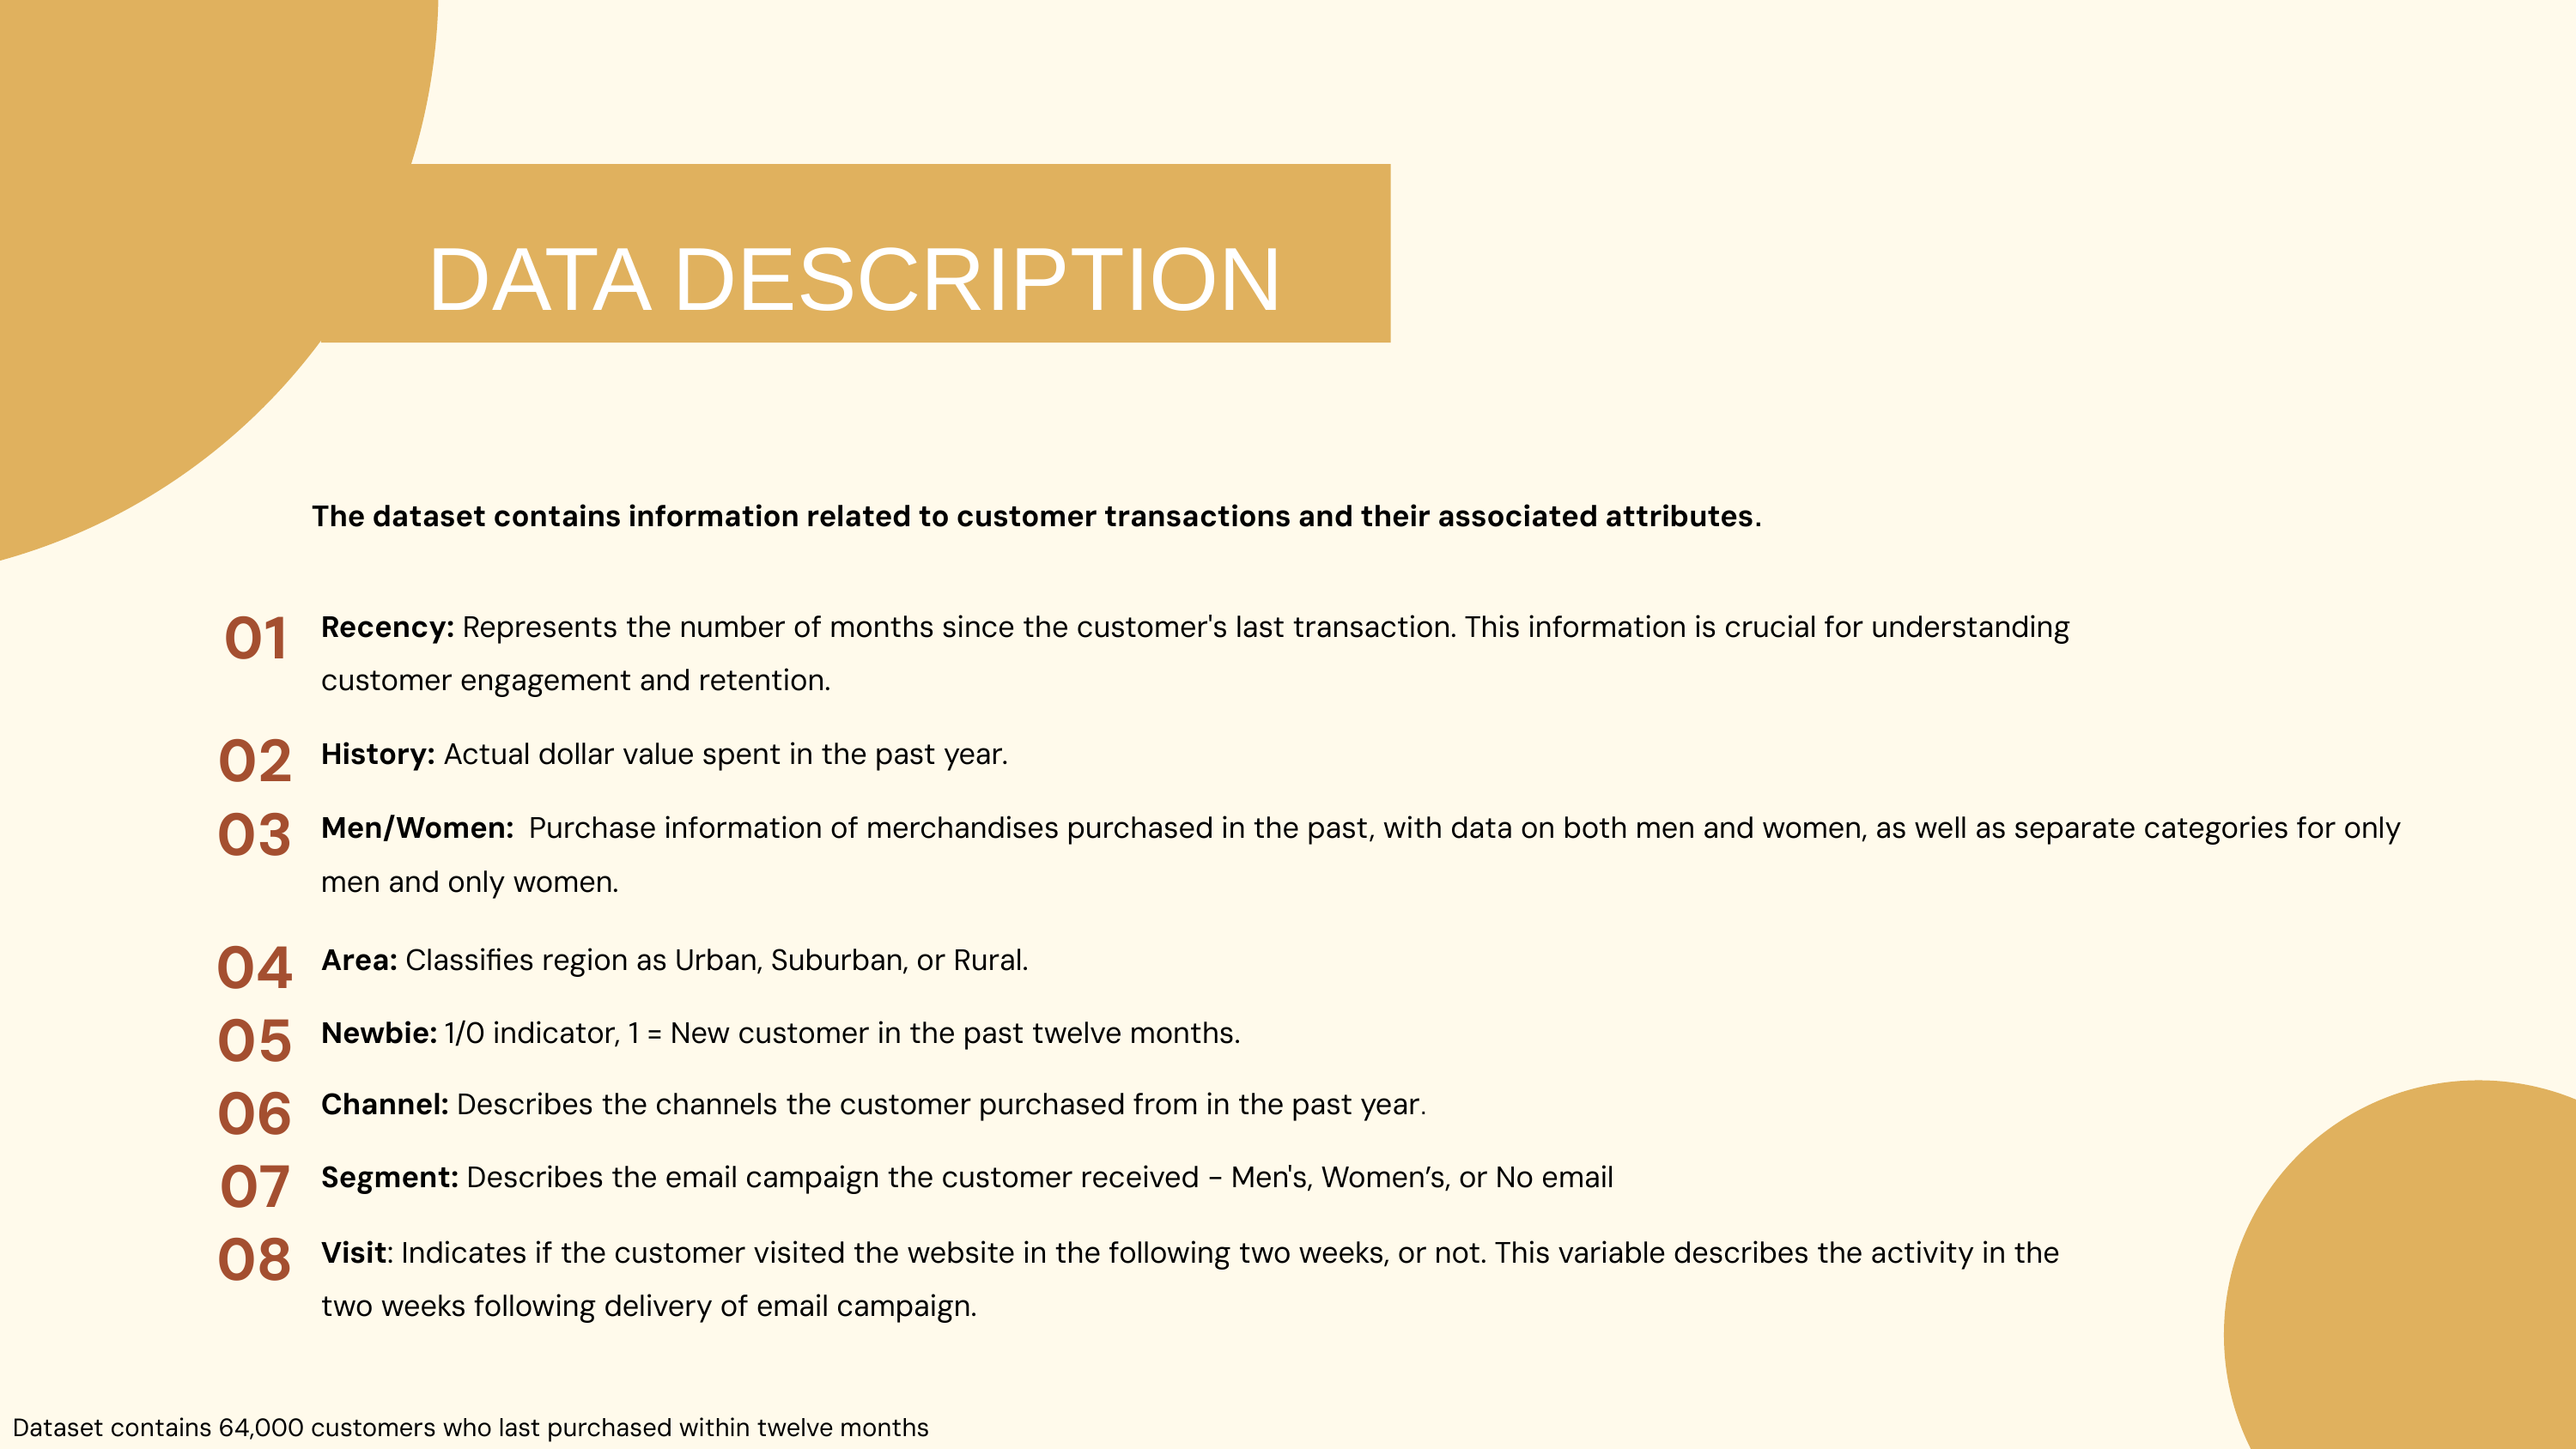

DATA DESCRIPTION
The dataset contains information related to customer transactions and their associated attributes.
01
Recency: Represents the number of months since the customer's last transaction. This information is crucial for understanding customer engagement and retention.
02
History: Actual dollar value spent in the past year.
03
Men/Women:  Purchase information of merchandises purchased in the past, with data on both men and women, as well as separate categories for only men and only women.
04
Area: Classifies region as Urban, Suburban, or Rural.
05
Newbie: 1/0 indicator, 1 = New customer in the past twelve months.
06
Channel: Describes the channels the customer purchased from in the past year.

07
Segment: Describes the email campaign the customer received - Men's, Women’s, or No email
08
Visit: Indicates if the customer visited the website in the following two weeks, or not. This variable describes the activity in the two weeks following delivery of email campaign.
Dataset contains 64,000 customers who last purchased within twelve months